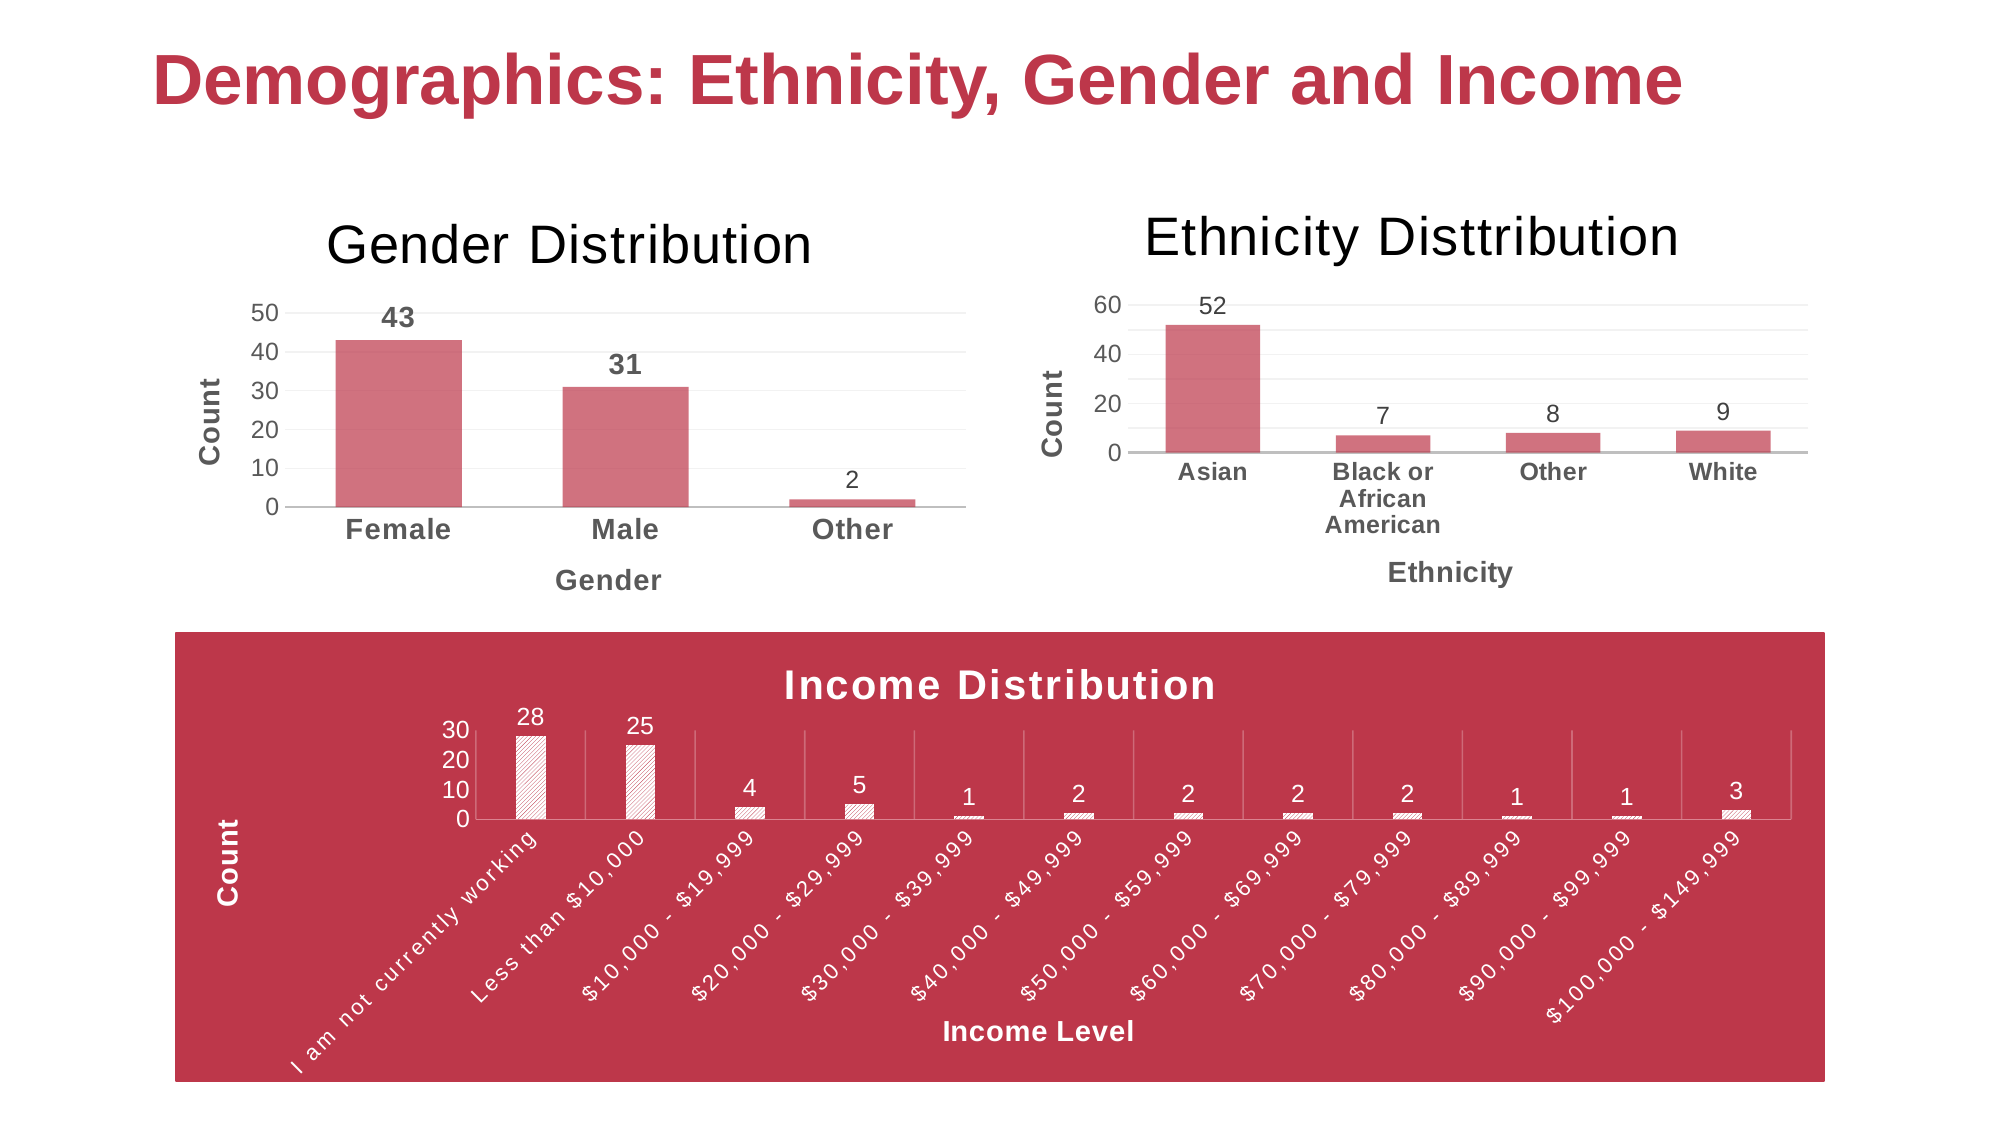

Demographics: Ethnicity, Gender and Income

### Chart: Ethnicity Disttribution

| Category |  |
|---|---|
| Asian | 52.0 |
| Black or African American | 7.0 |
| Other | 8.0 |
| White | 9.0 |

### Chart: Gender Distribution

| Category |  |
|---|---|
| Female | 43.0 |
| Male | 31.0 |
| Other | 2.0 |

### Chart: Income Distribution

| Category |  |
|---|---|
| I am not currently working | 28.0 |
| Less than $10,000 | 25.0 |
| $10,000 - $19,999 | 4.0 |
| $20,000 - $29,999 | 5.0 |
| $30,000 - $39,999 | 1.0 |
| $40,000 - $49,999 | 2.0 |
| $50,000 - $59,999 | 2.0 |
| $60,000 - $69,999 | 2.0 |
| $70,000 - $79,999 | 2.0 |
| $80,000 - $89,999 | 1.0 |
| $90,000 - $99,999 | 1.0 |
| $100,000 - $149,999 | 3.0 |